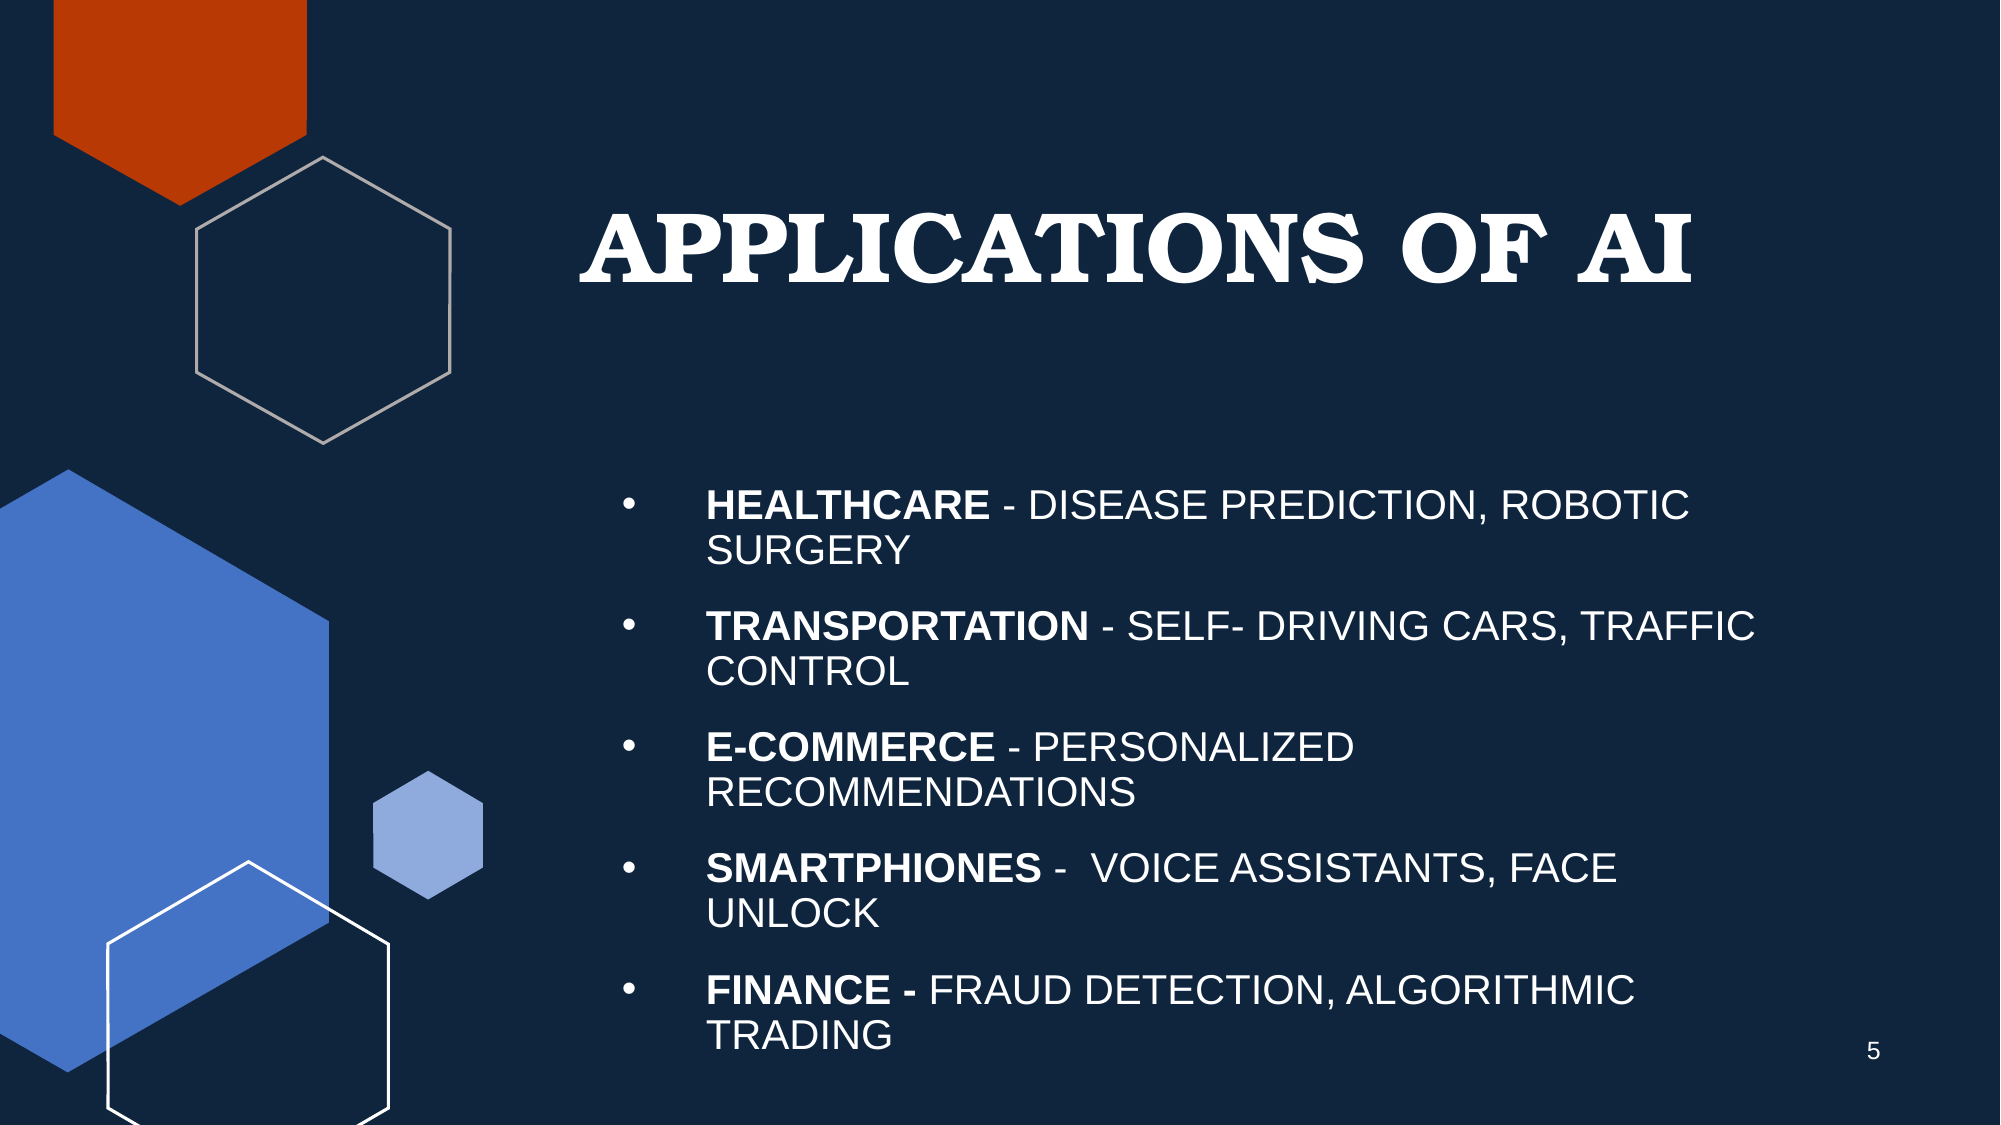

# APPLICATIONS OF AI
HEALTHCARE - DISEASE PREDICTION, ROBOTIC SURGERY
TRANSPORTATION - SELF- DRIVING CARS, TRAFFIC CONTROL
E-COMMERCE - PERSONALIZED RECOMMENDATIONS
SMARTPHIONES -  VOICE ASSISTANTS, FACE UNLOCK
FINANCE - FRAUD DETECTION, ALGORITHMIC TRADING
5